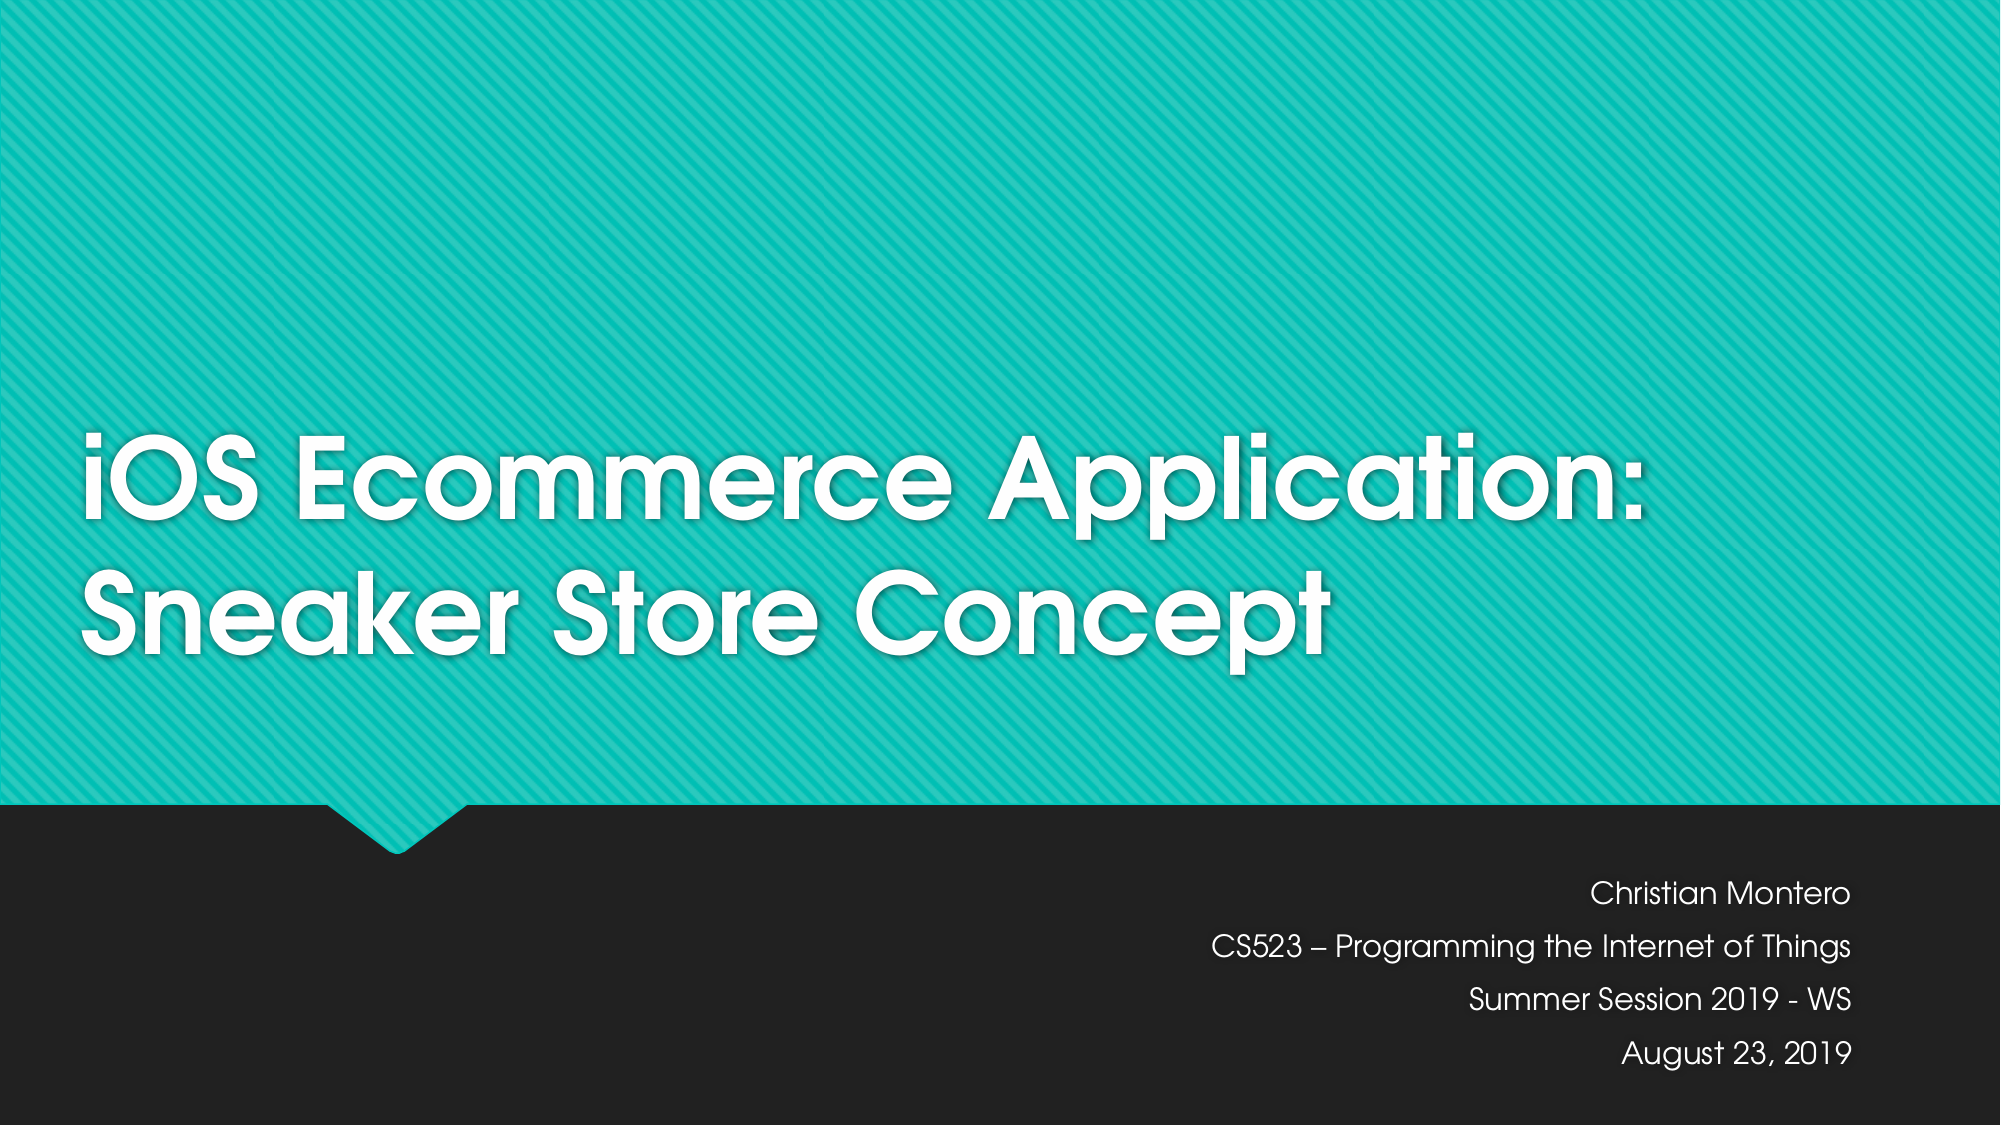

# iOS Ecommerce Application: Sneaker Store Concept
Christian Montero
CS523 – Programming the Internet of Things
Summer Session 2019 - WS
August 23, 2019